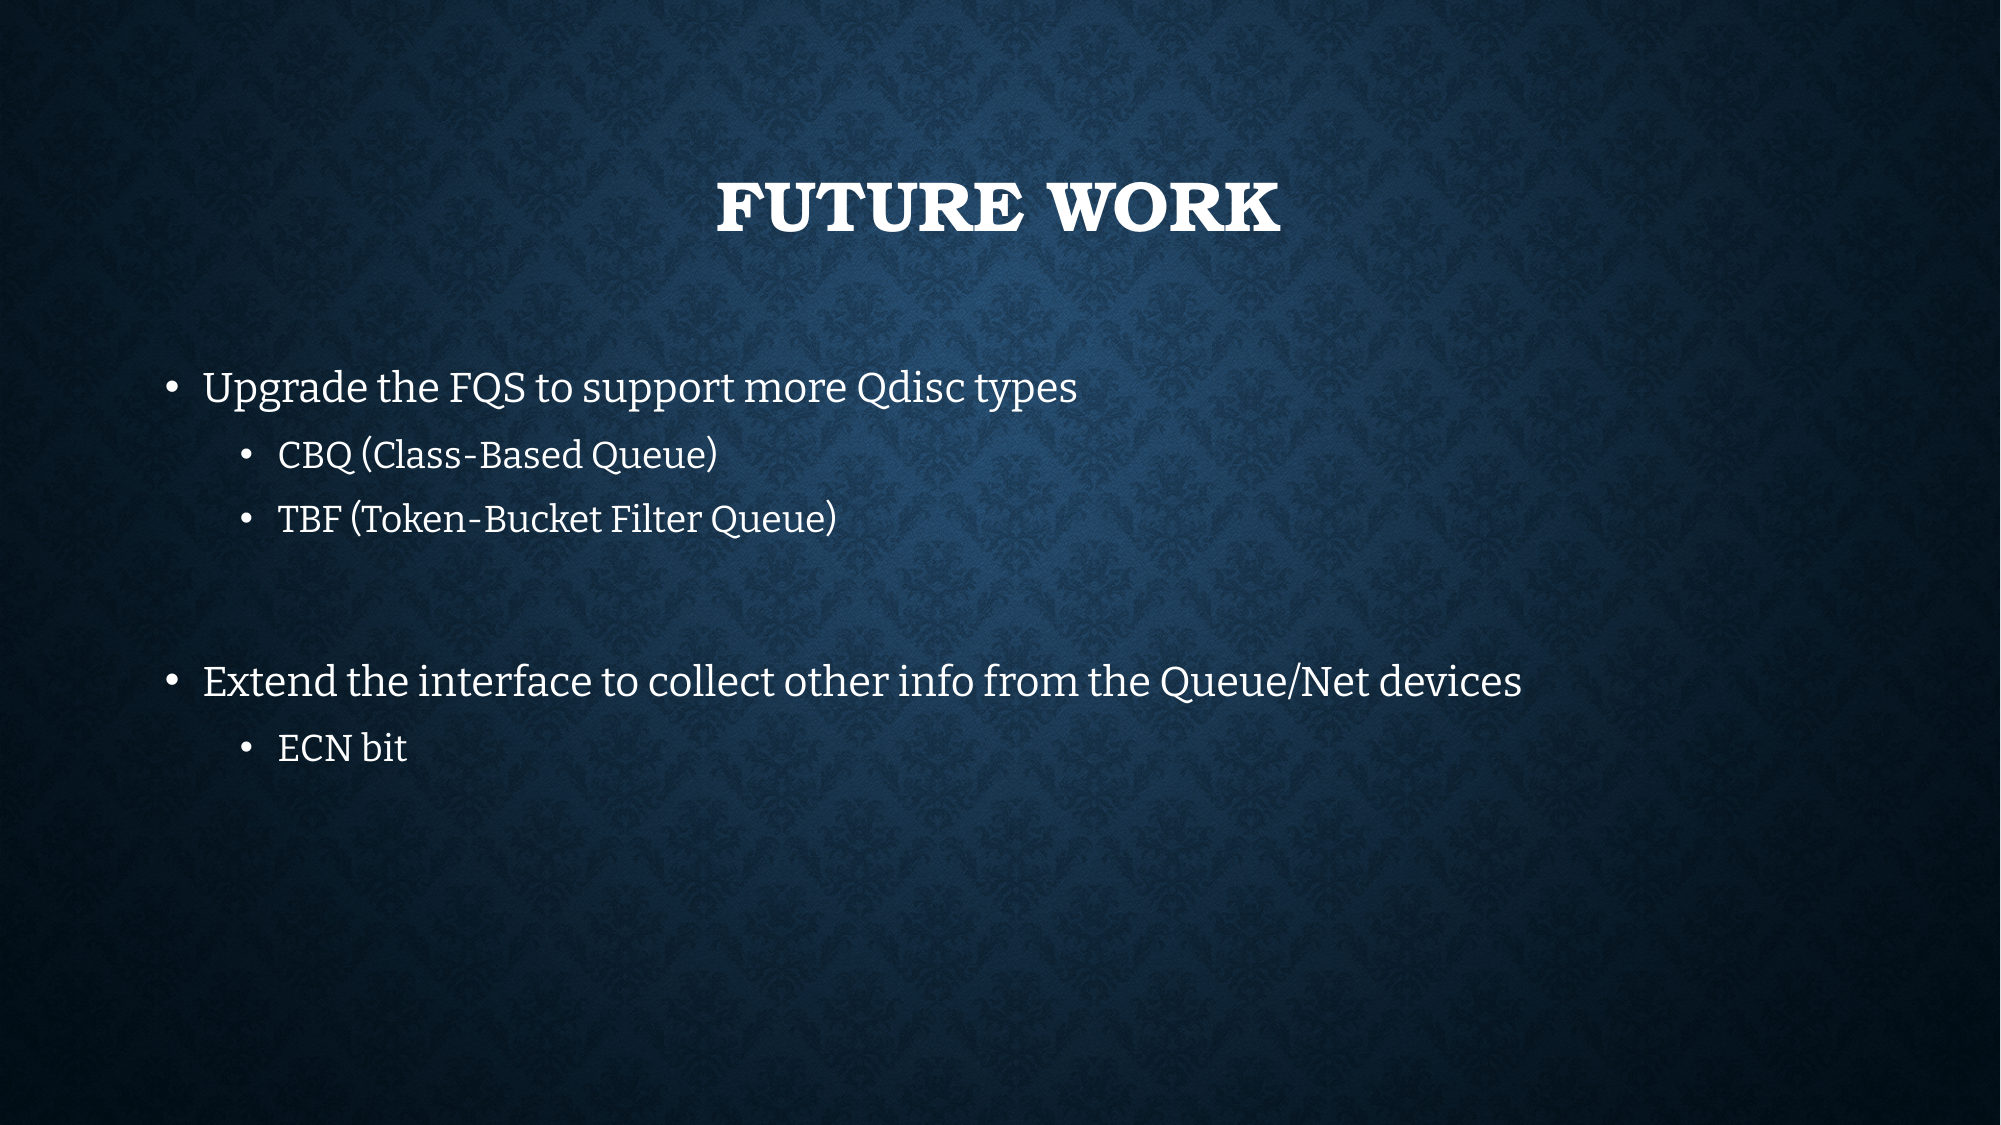

# Future Work
Upgrade the FQS to support more Qdisc types
CBQ (Class-Based Queue)
TBF (Token-Bucket Filter Queue)

Extend the interface to collect other info from the Queue/Net devices
ECN bit